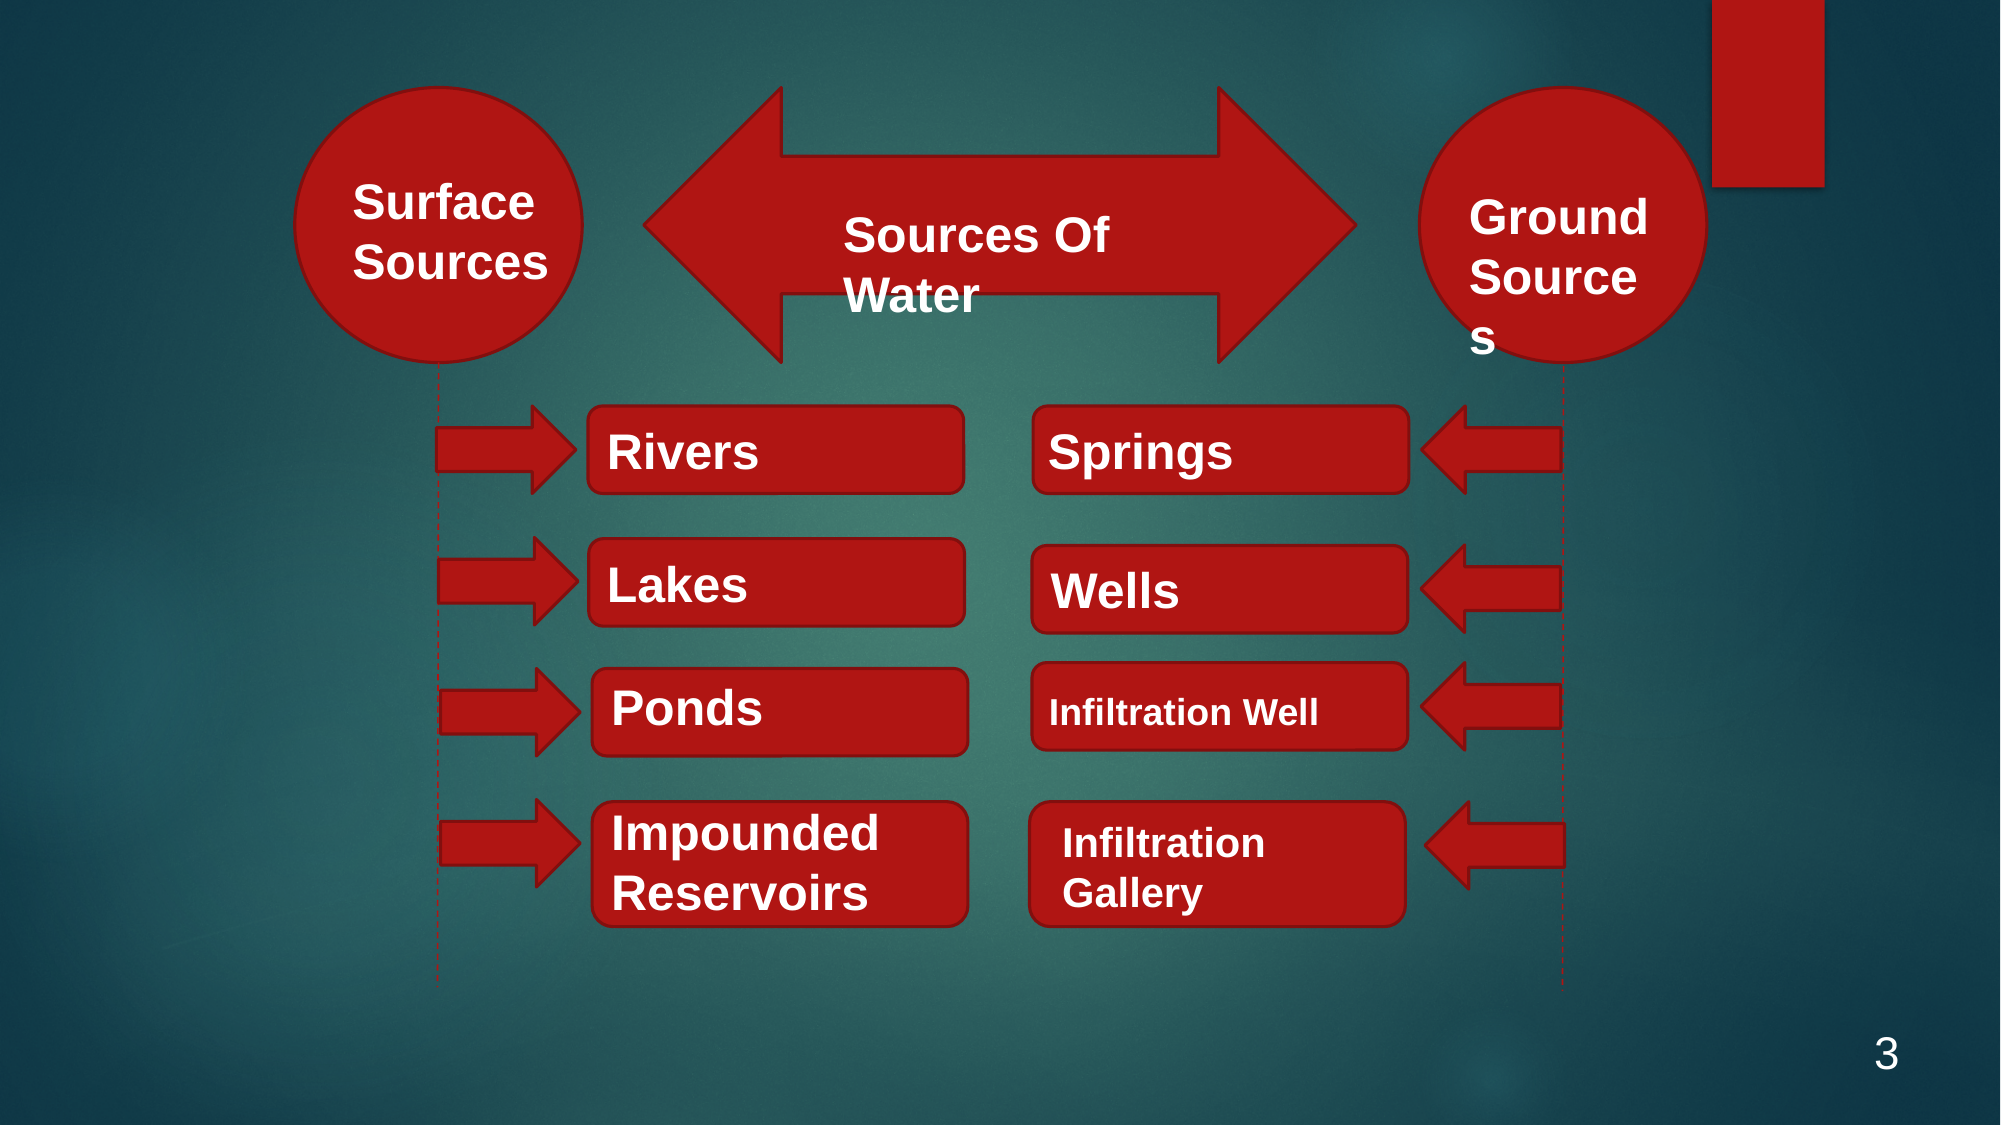

Surface Sources
Ground Sources
Sources Of Water

Rivers
Springs

Lakes

Wells

Ponds
Infiltration Well
Impounded Reservoirs

Infiltration Gallery
3